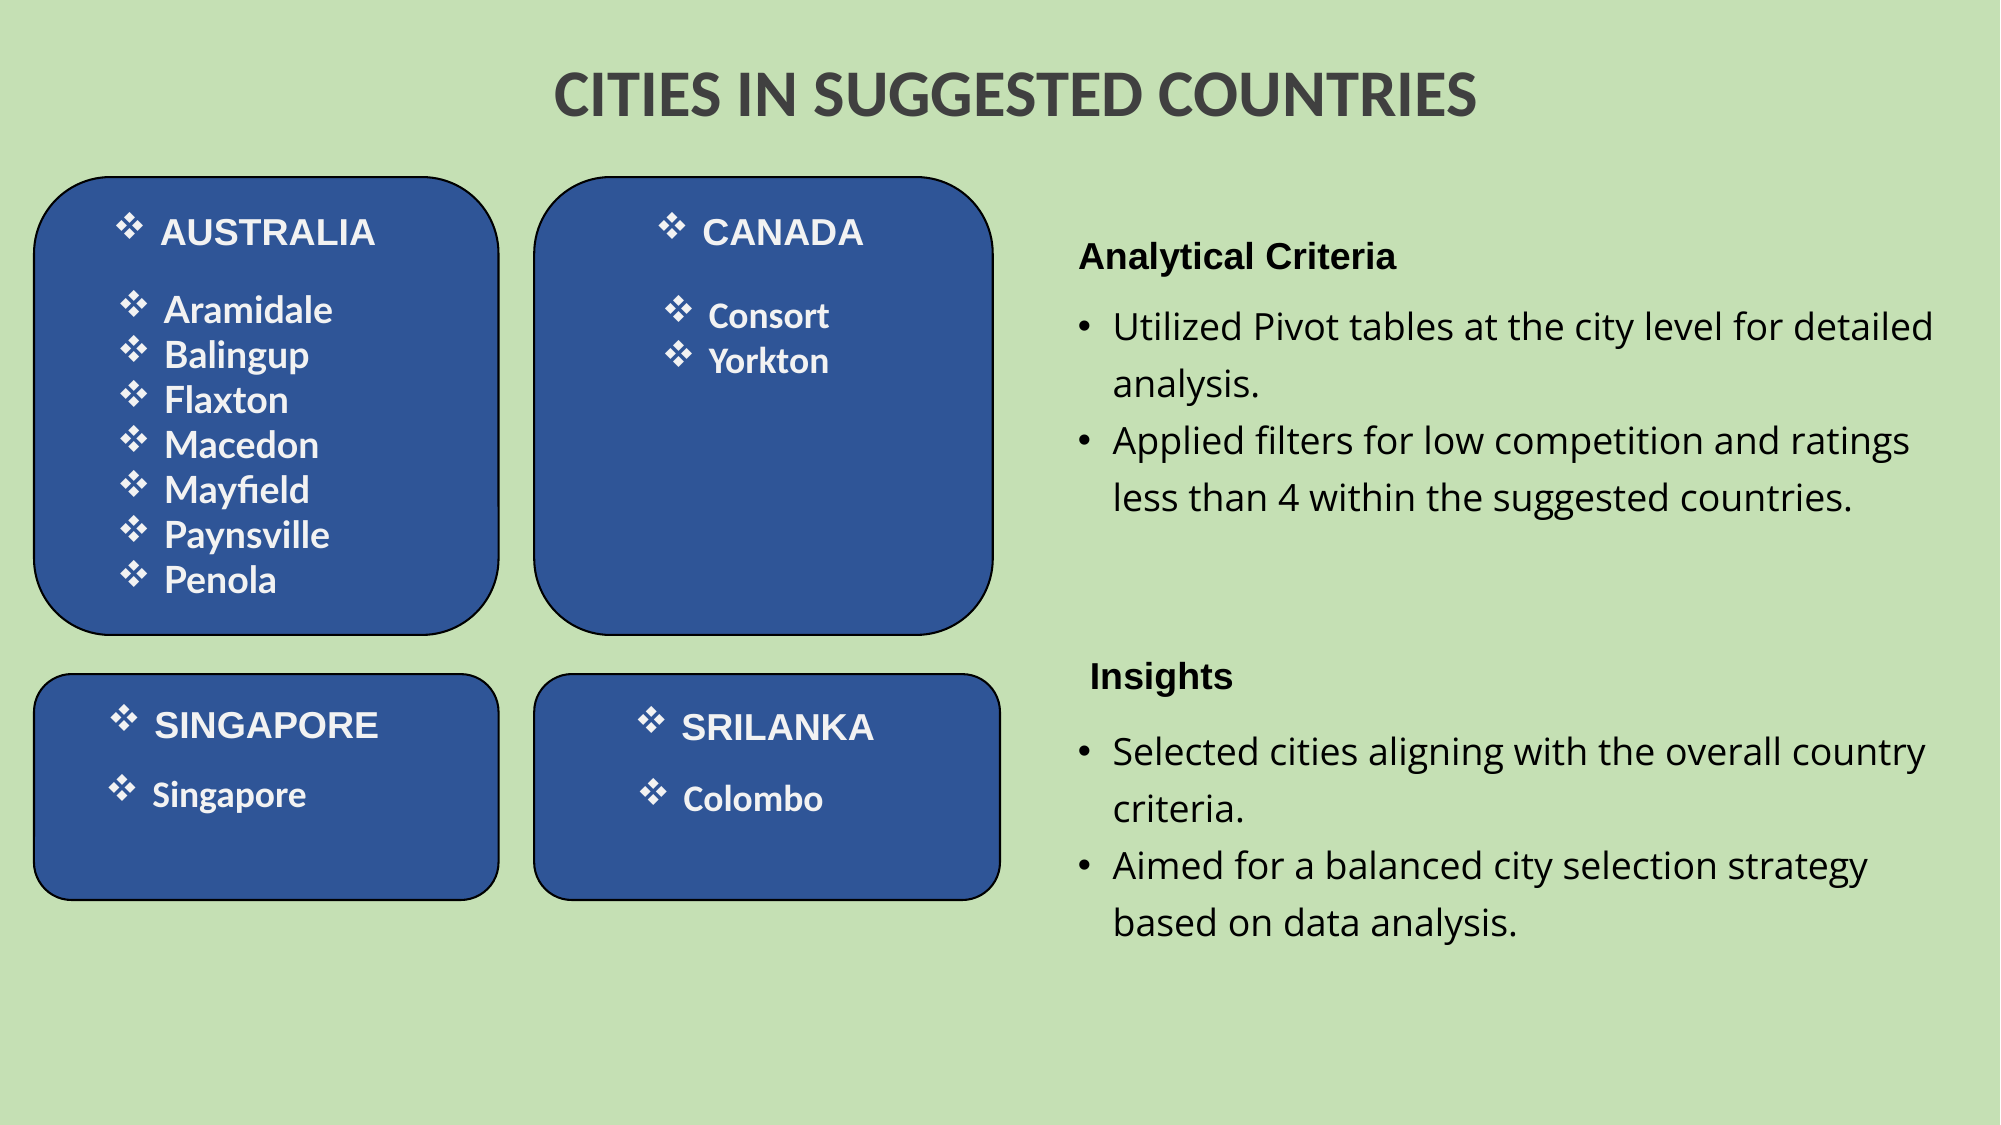

CITIES IN SUGGESTED COUNTRIES

Analytical Criteria
AUSTRALIA
CANADA
Aramidale
Balingup
Flaxton
Macedon
Mayfield
Paynsville
Penola
Consort
Yorkton
Utilized Pivot tables at the city level for detailed analysis.
Applied filters for low competition and ratings less than 4 within the suggested countries.
Insights

SINGAPORE
SRILANKA
Selected cities aligning with the overall country criteria.
Aimed for a balanced city selection strategy based on data analysis.
Singapore
Colombo